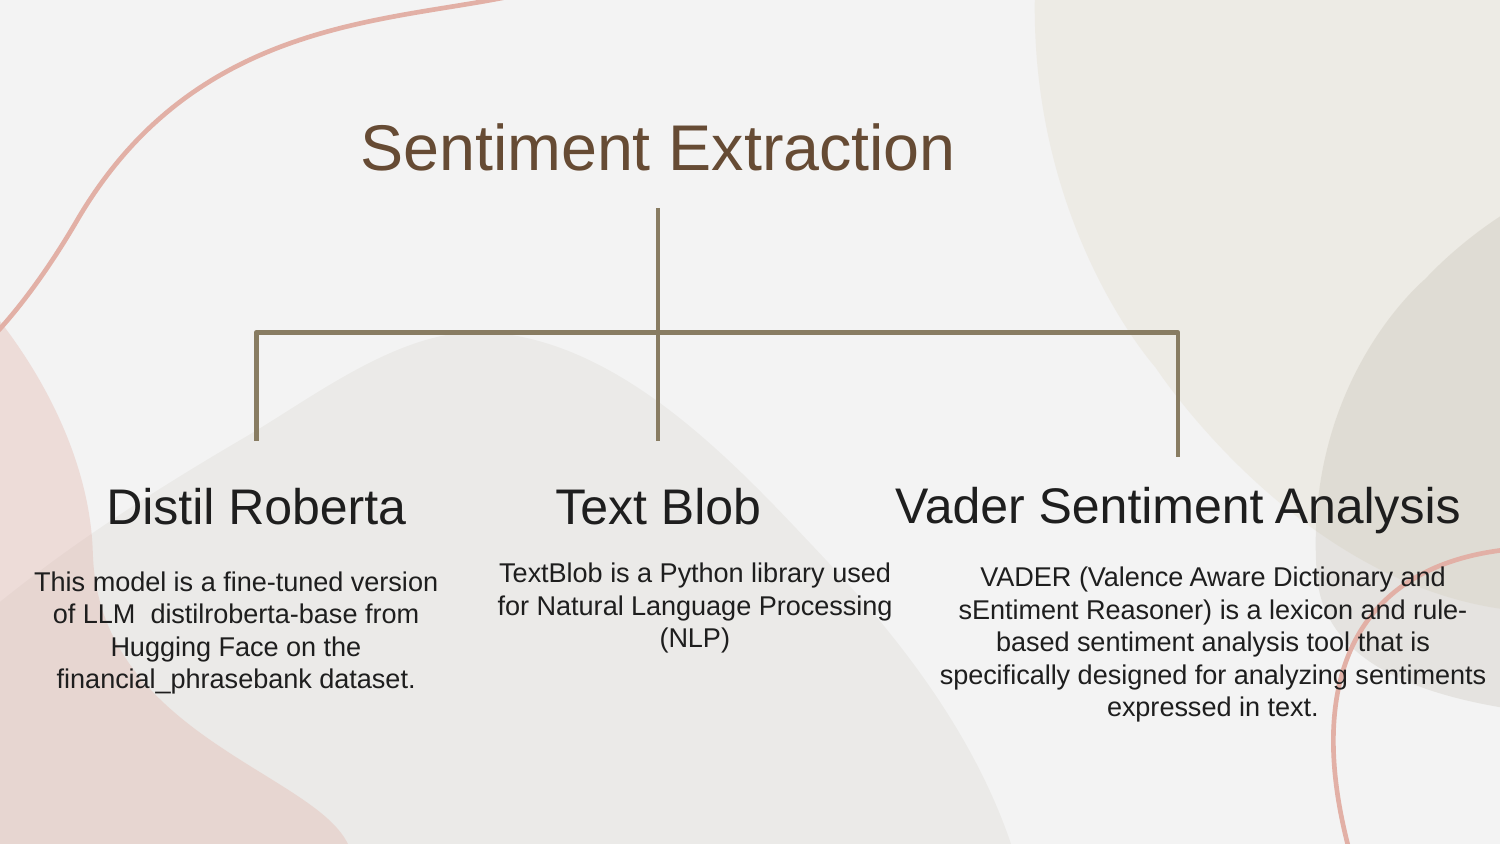

Sentiment Extraction
Distil Roberta
Text Blob
Vader Sentiment Analysis

VADER (Valence Aware Dictionary and sEntiment Reasoner) is a lexicon and rule-based sentiment analysis tool that is specifically designed for analyzing sentiments expressed in text.

TextBlob is a Python library used for Natural Language Processing (NLP)
This model is a fine-tuned version of LLM  distilroberta-base from Hugging Face on the financial_phrasebank dataset.